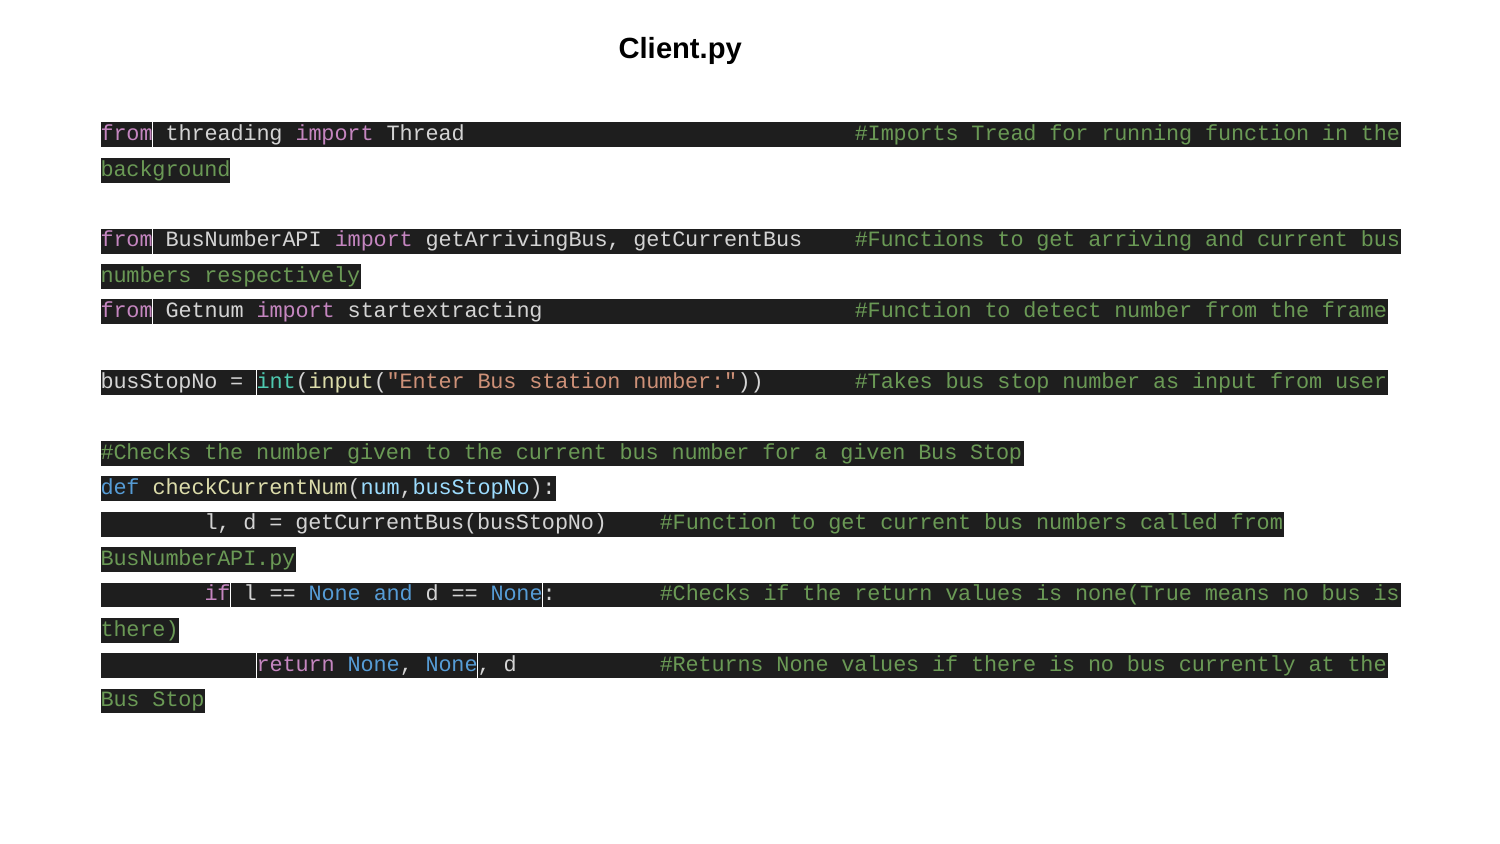

Client.py
from threading import Thread                              #Imports Tread for running function in the background

from BusNumberAPI import getArrivingBus, getCurrentBus    #Functions to get arriving and current bus numbers respectively
from Getnum import startextracting                        #Function to detect number from the frame

busStopNo = int(input("Enter Bus station number:"))       #Takes bus stop number as input from user

#Checks the number given to the current bus number for a given Bus Stop
def checkCurrentNum(num,busStopNo):
        l, d = getCurrentBus(busStopNo)    #Function to get current bus numbers called from BusNumberAPI.py
        if l == None and d == None:        #Checks if the return values is none(True means no bus is there)
            return None, None, d           #Returns None values if there is no bus currently at the Bus Stop